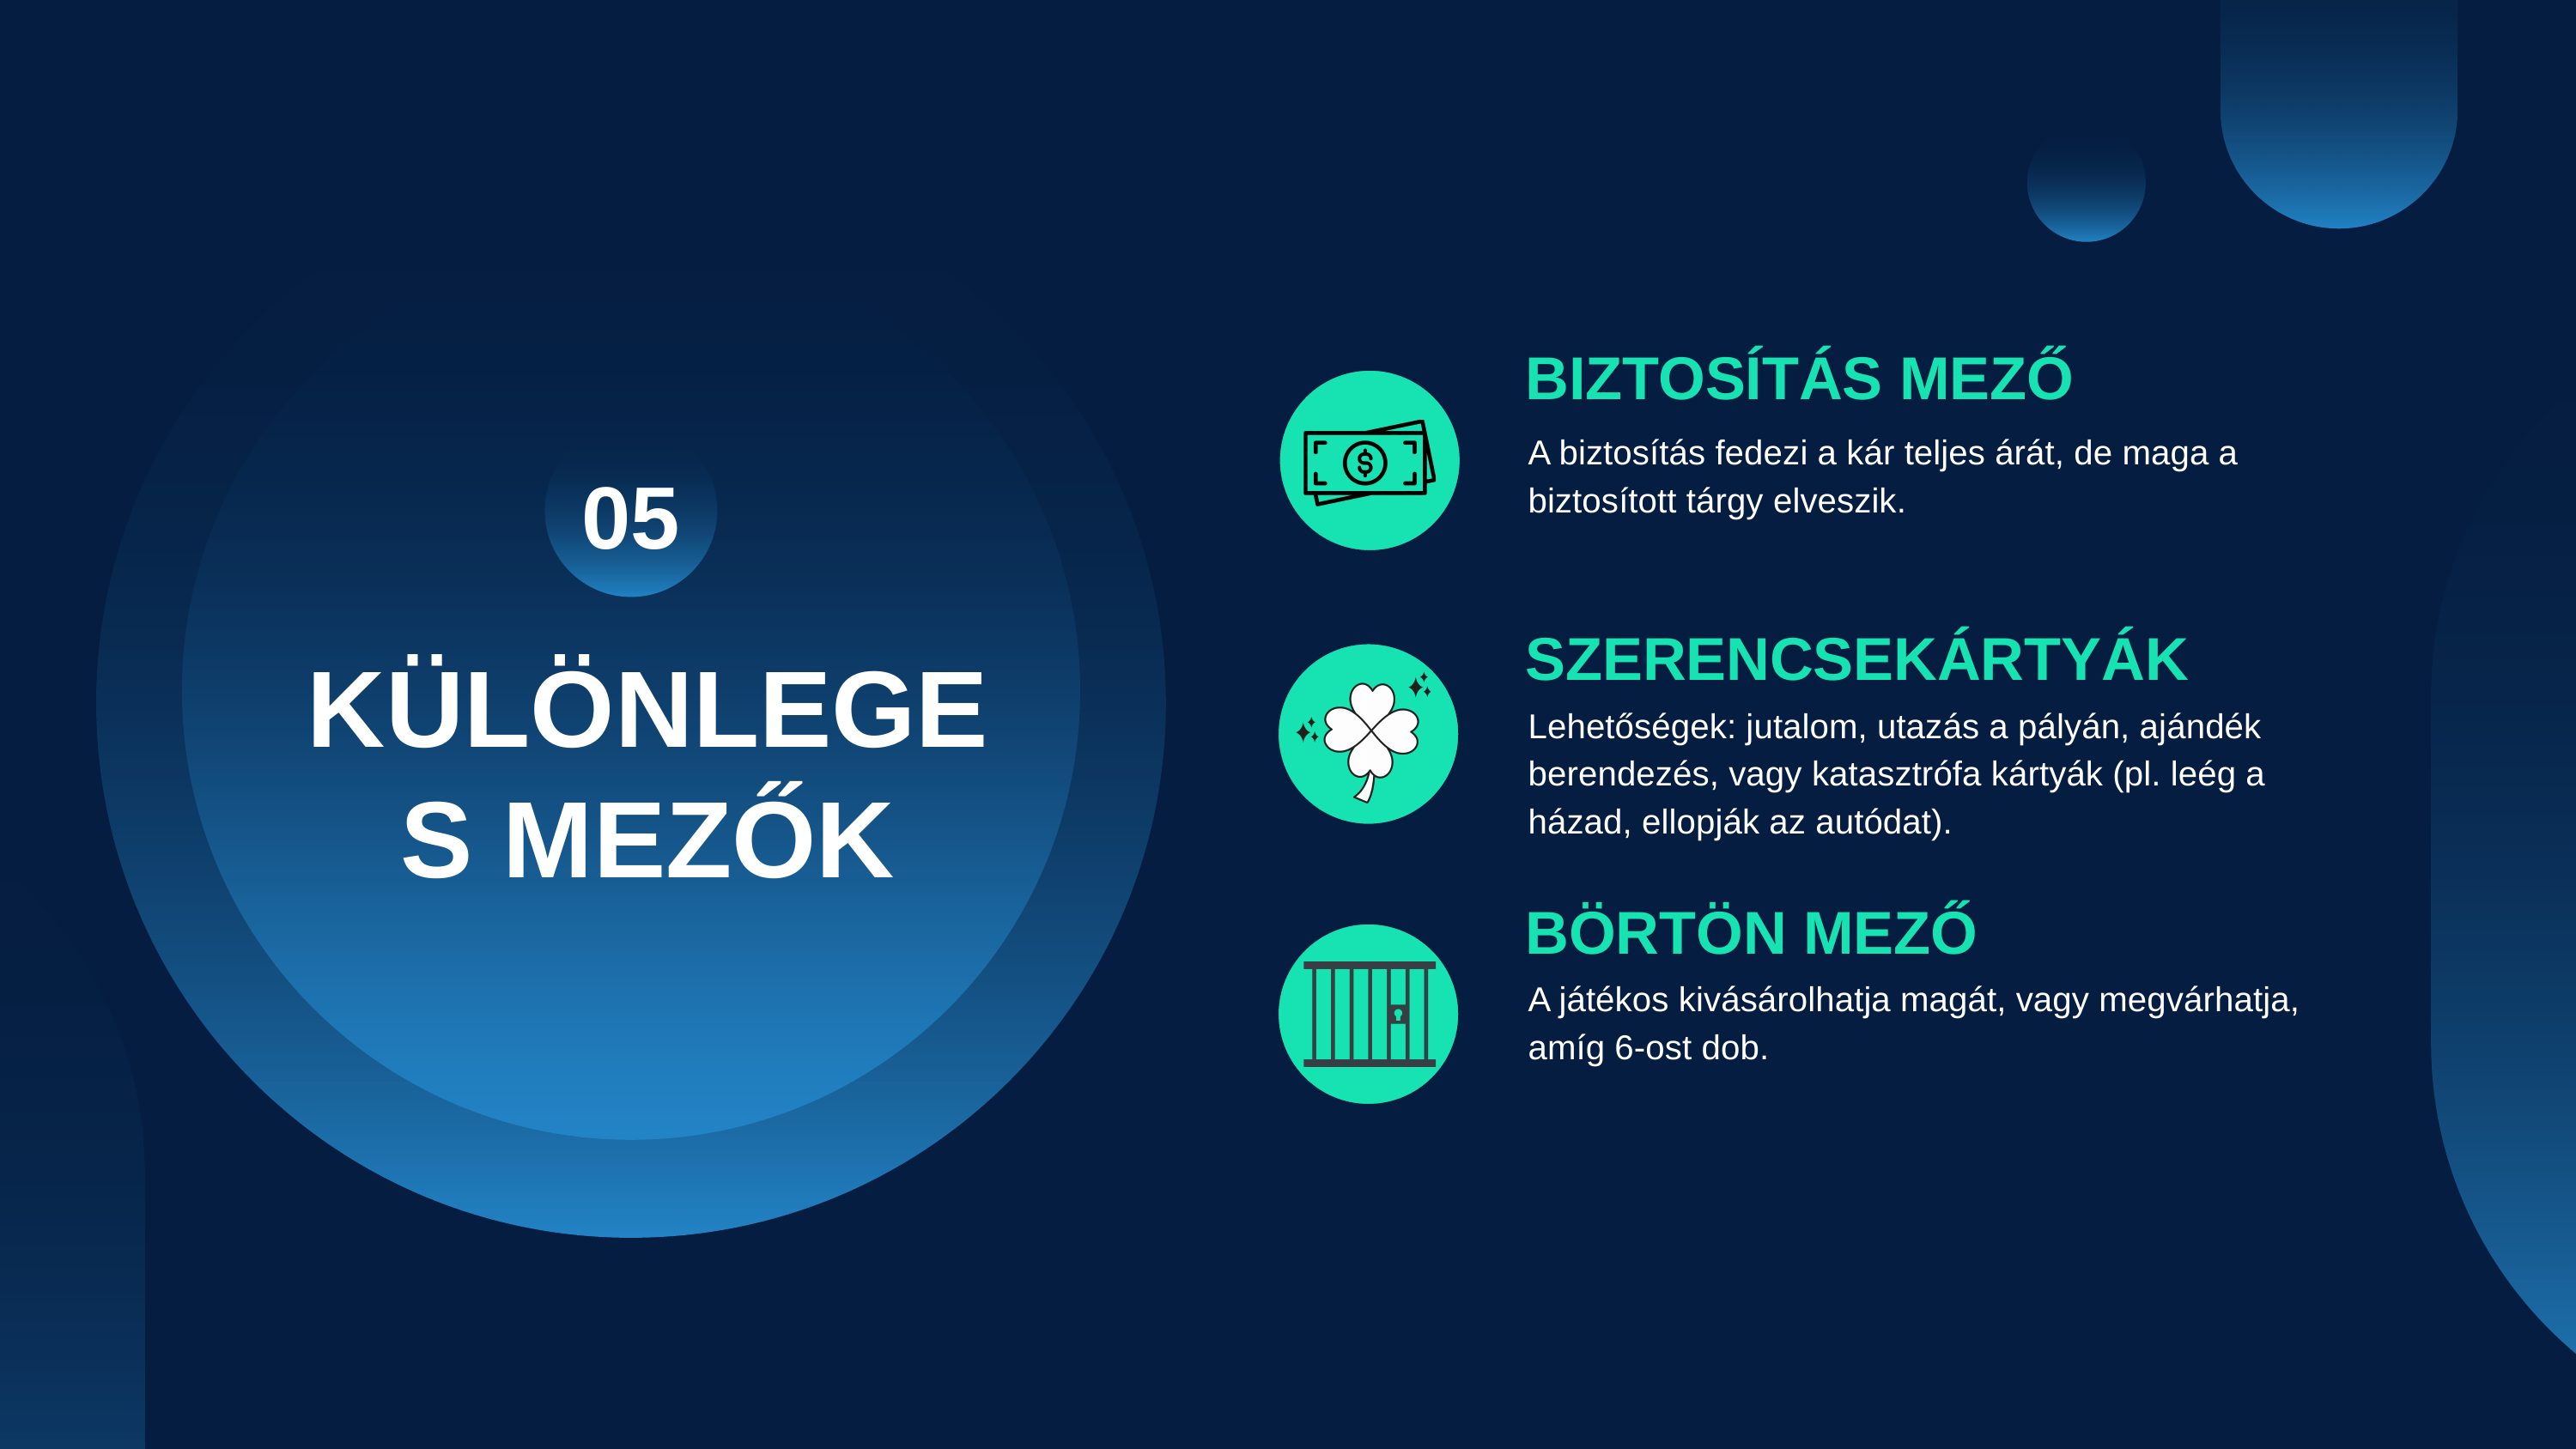

BIZTOSÍTÁS MEZŐ

A biztosítás fedezi a kár teljes árát, de maga a biztosított tárgy elveszik.

05
SZERENCSEKÁRTYÁK

KÜLÖNLEGES MEZŐK

Lehetőségek: jutalom, utazás a pályán, ajándék berendezés, vagy katasztrófa kártyák (pl. leég a házad, ellopják az autódat).

BÖRTÖN MEZŐ

A játékos kivásárolhatja magát, vagy megvárhatja, amíg 6-ost dob.